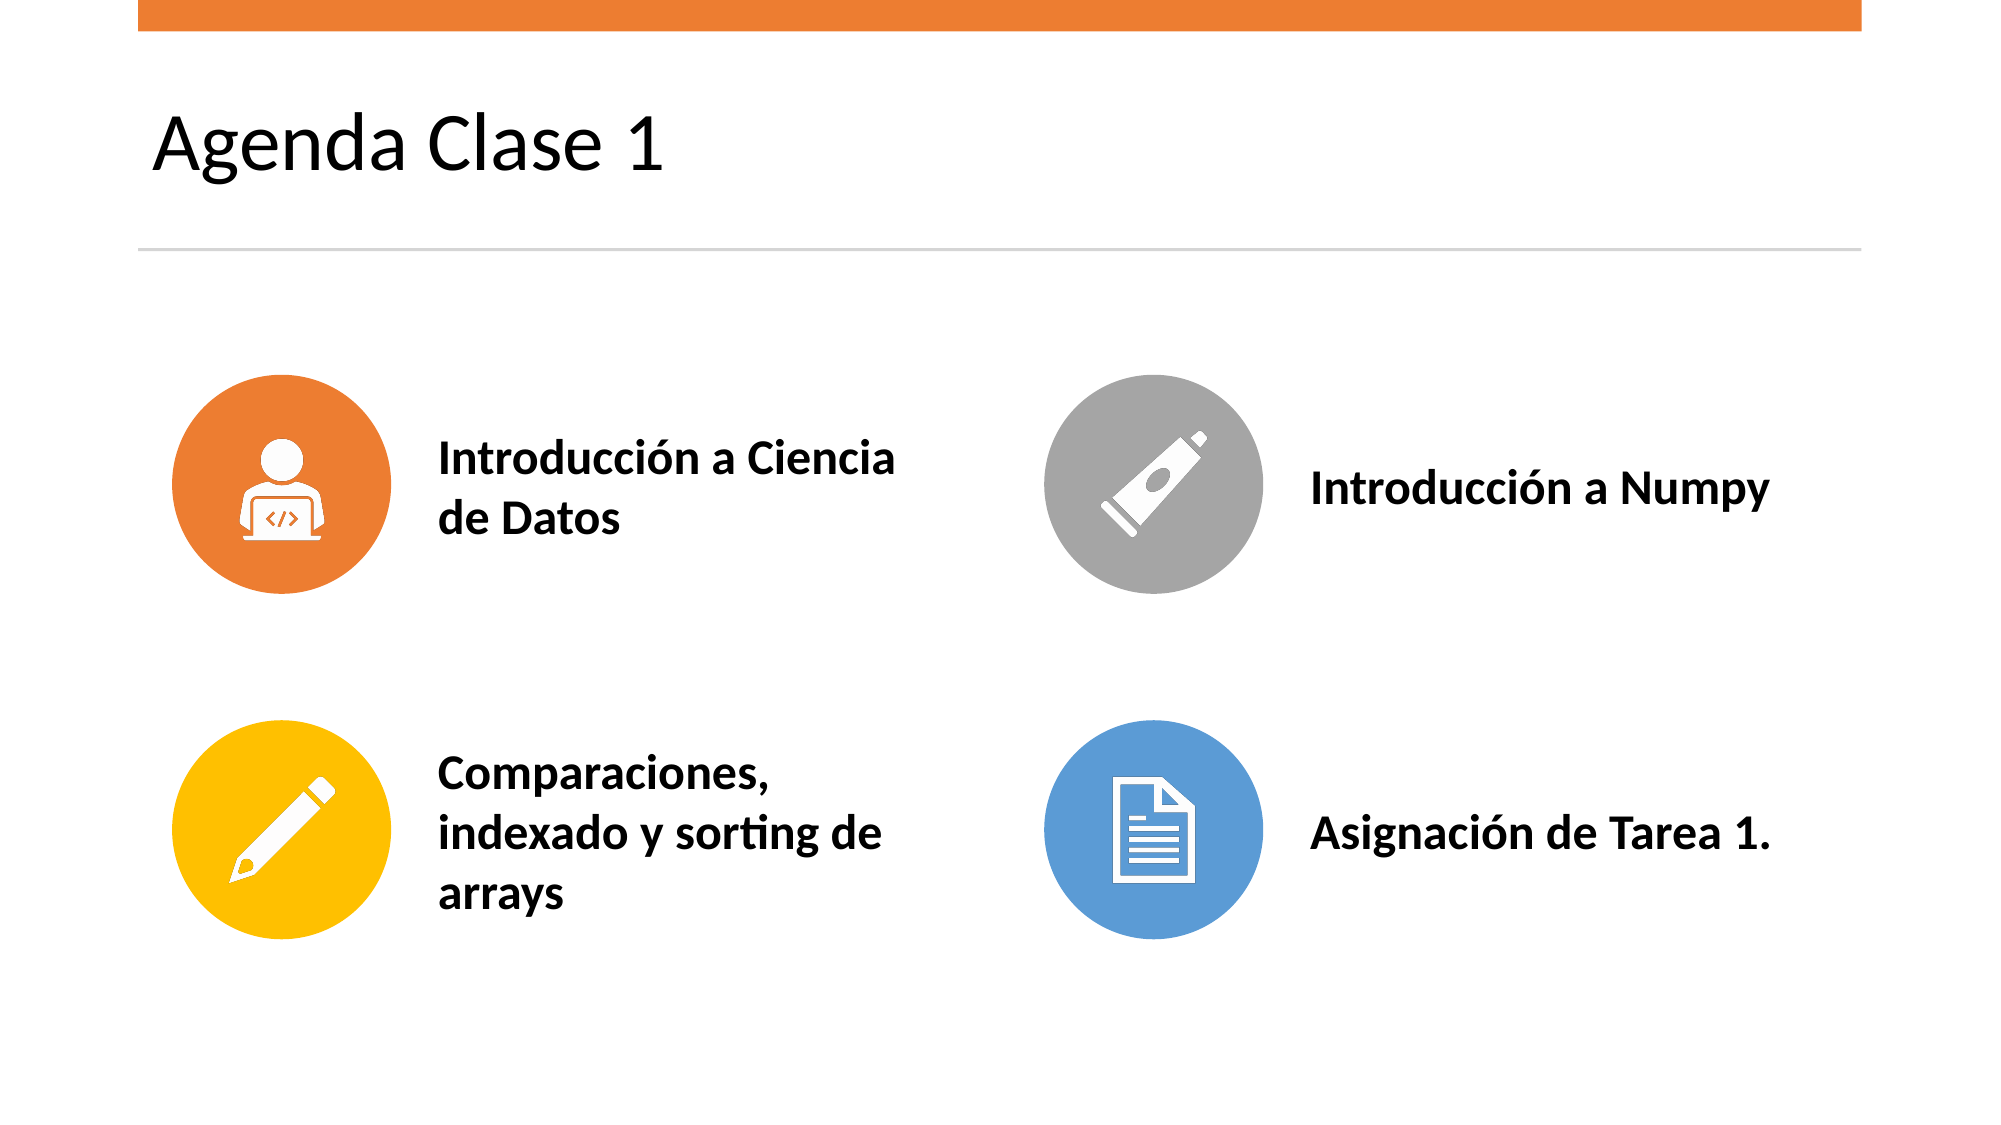

# Agenda Clase 1

Introducción a Ciencia de Datos
Introducción a Numpy
Comparaciones, indexado y sorting de arrays
Asignación de Tarea 1.